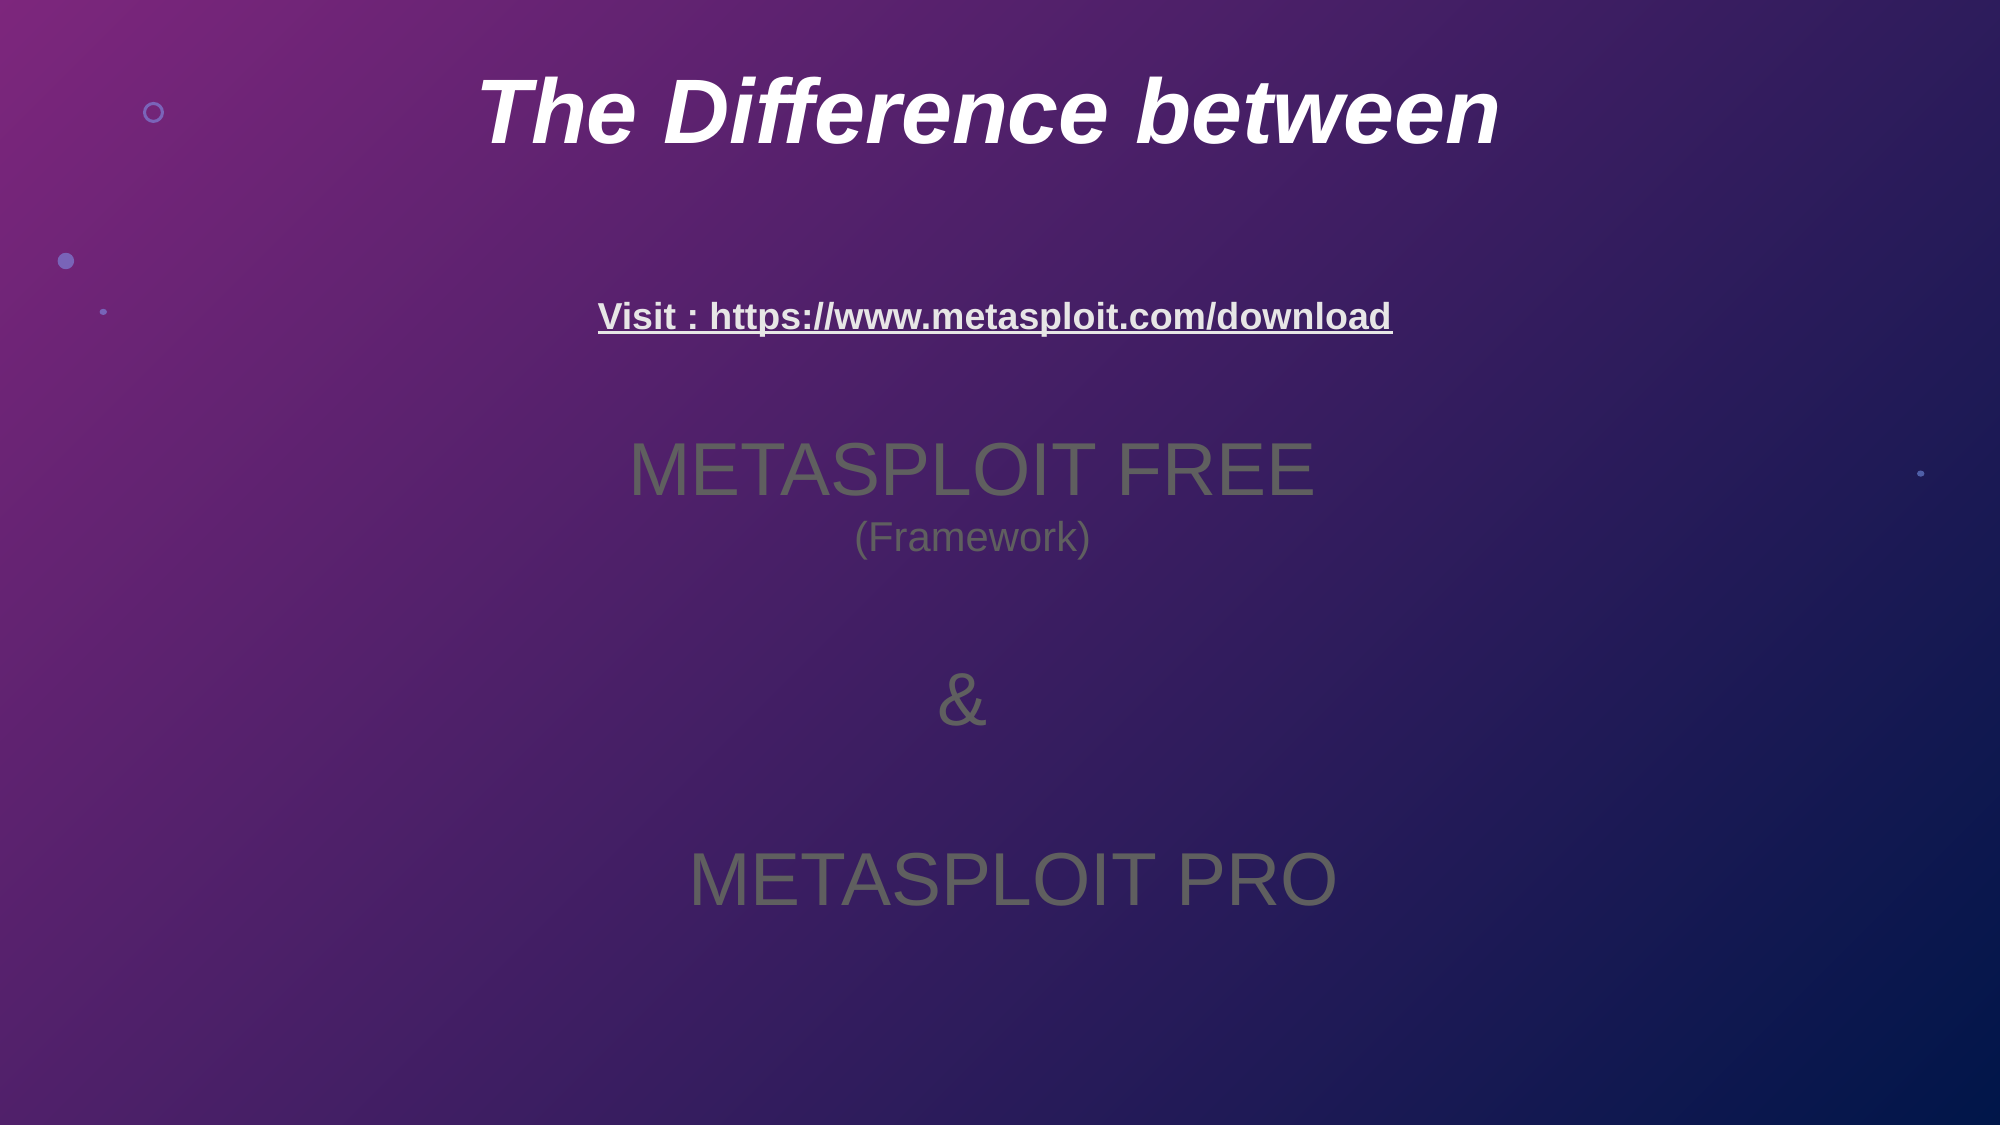

# The Difference between
Visit : https://www.metasploit.com/download
    METASPLOIT FREE     (Framework)

&

    METASPLOIT PRO